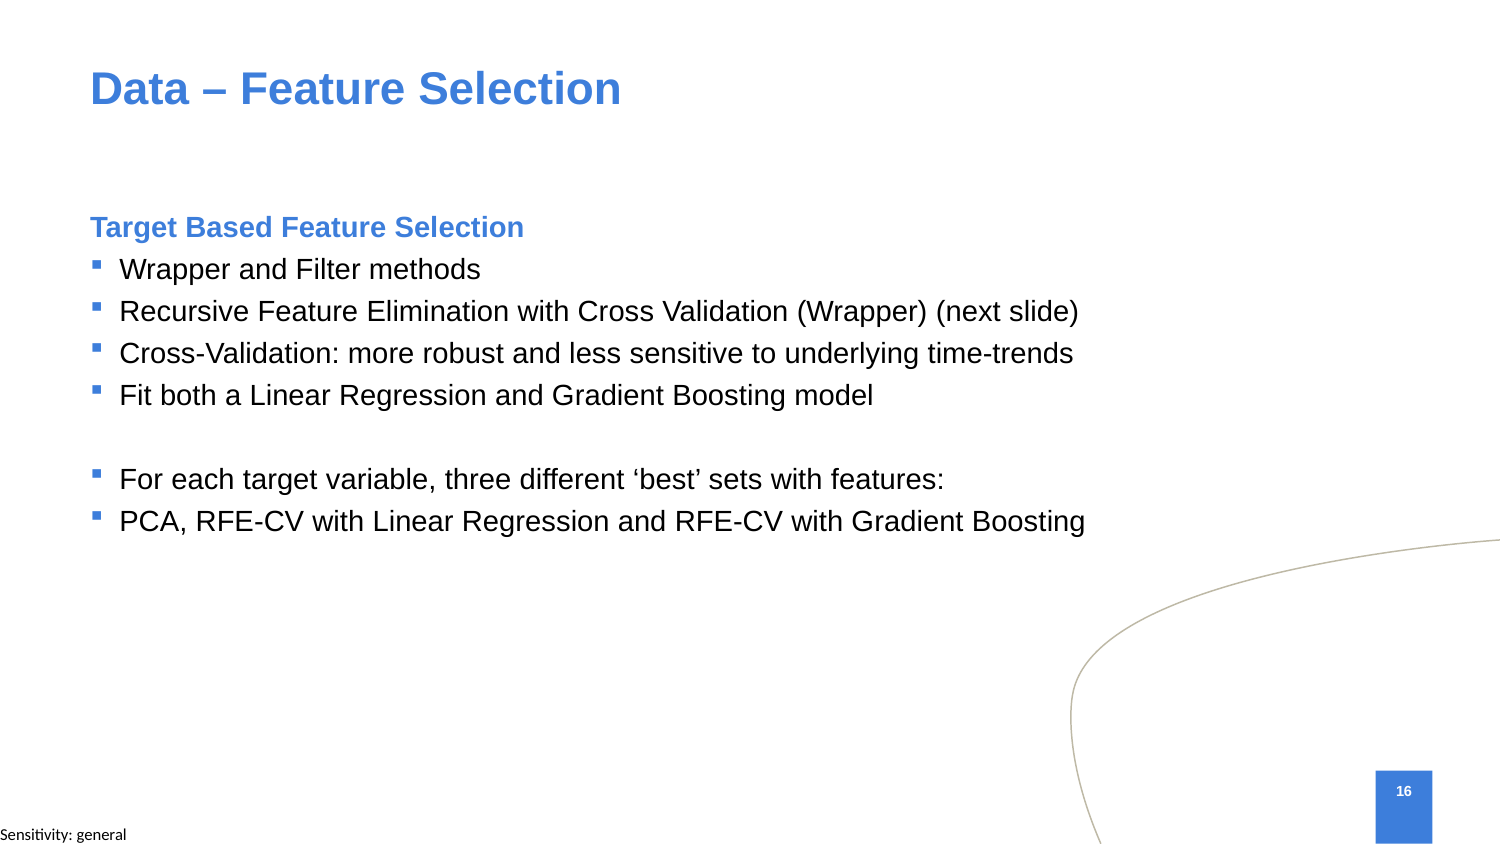

# Data – Feature Selection
Target Based Feature Selection
Wrapper and Filter methods
Recursive Feature Elimination with Cross Validation (Wrapper) (next slide)
Cross-Validation: more robust and less sensitive to underlying time-trends
Fit both a Linear Regression and Gradient Boosting model

For each target variable, three different ‘best’ sets with features:
PCA, RFE-CV with Linear Regression and RFE-CV with Gradient Boosting

16